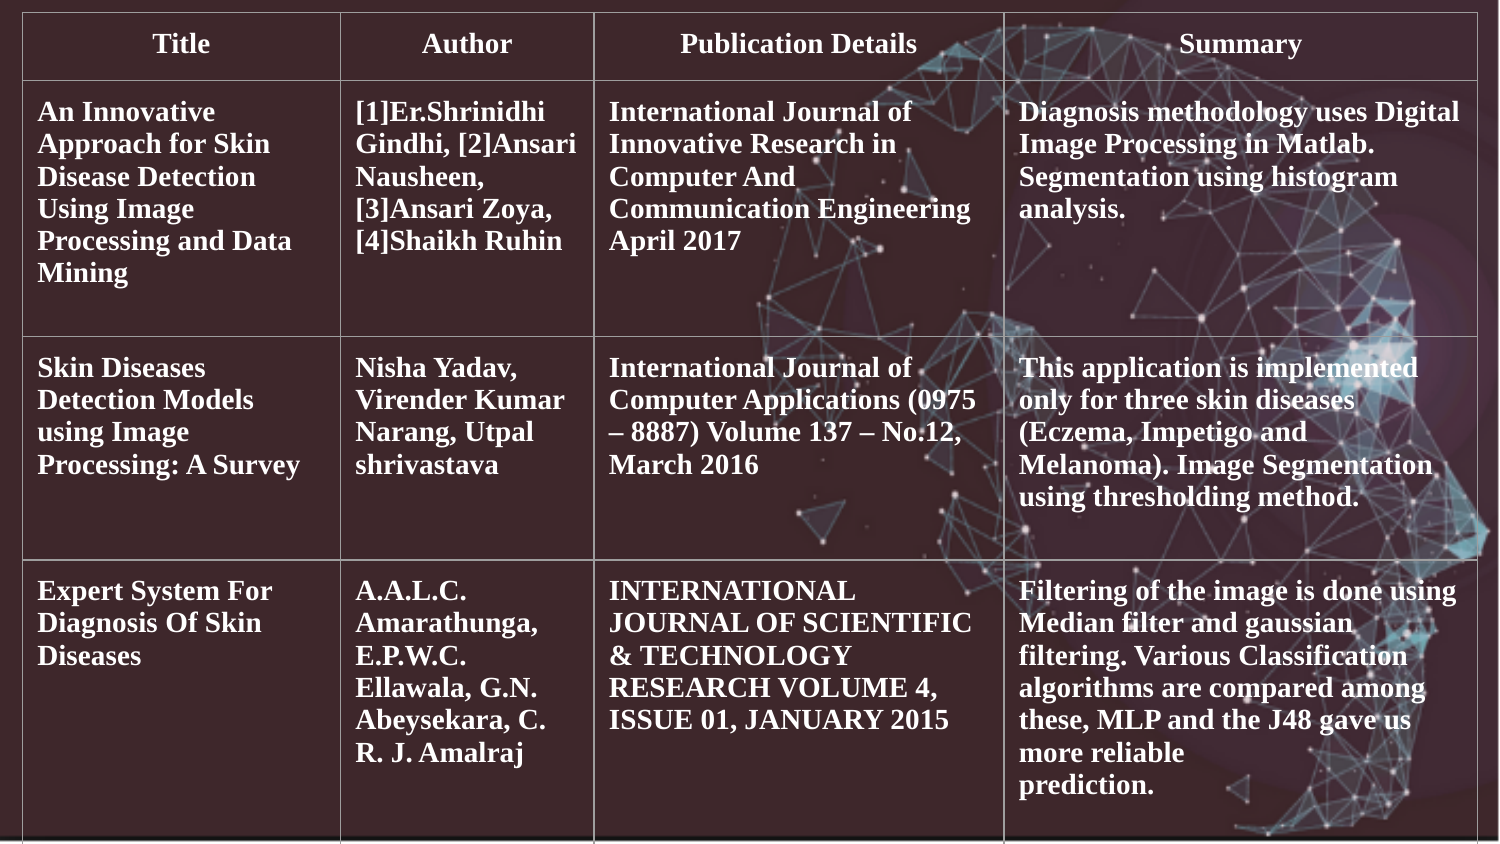

| Title | Author | Publication Details | Summary |
| --- | --- | --- | --- |
| An Innovative Approach for Skin Disease Detection Using Image Processing and Data Mining | [1]Er.Shrinidhi Gindhi, [2]Ansari Nausheen, [3]Ansari Zoya, [4]Shaikh Ruhin | International Journal of Innovative Research in Computer And Communication Engineering April 2017 | Diagnosis methodology uses Digital Image Processing in Matlab. Segmentation using histogram analysis. |
| Skin Diseases Detection Models using Image Processing: A Survey | Nisha Yadav, Virender Kumar Narang, Utpal shrivastava | International Journal of Computer Applications (0975 – 8887) Volume 137 – No.12, March 2016 | This application is implemented only for three skin diseases (Eczema, Impetigo and Melanoma). Image Segmentation using thresholding method. |
| Expert System For Diagnosis Of Skin Diseases | A.A.L.C. Amarathunga, E.P.W.C. Ellawala, G.N. Abeysekara, C. R. J. Amalraj | INTERNATIONAL JOURNAL OF SCIENTIFIC & TECHNOLOGY RESEARCH VOLUME 4, ISSUE 01, JANUARY 2015 | Filtering of the image is done using Median filter and gaussian filtering. Various Classification algorithms are compared among these, MLP and the J48 gave us more reliable prediction. |